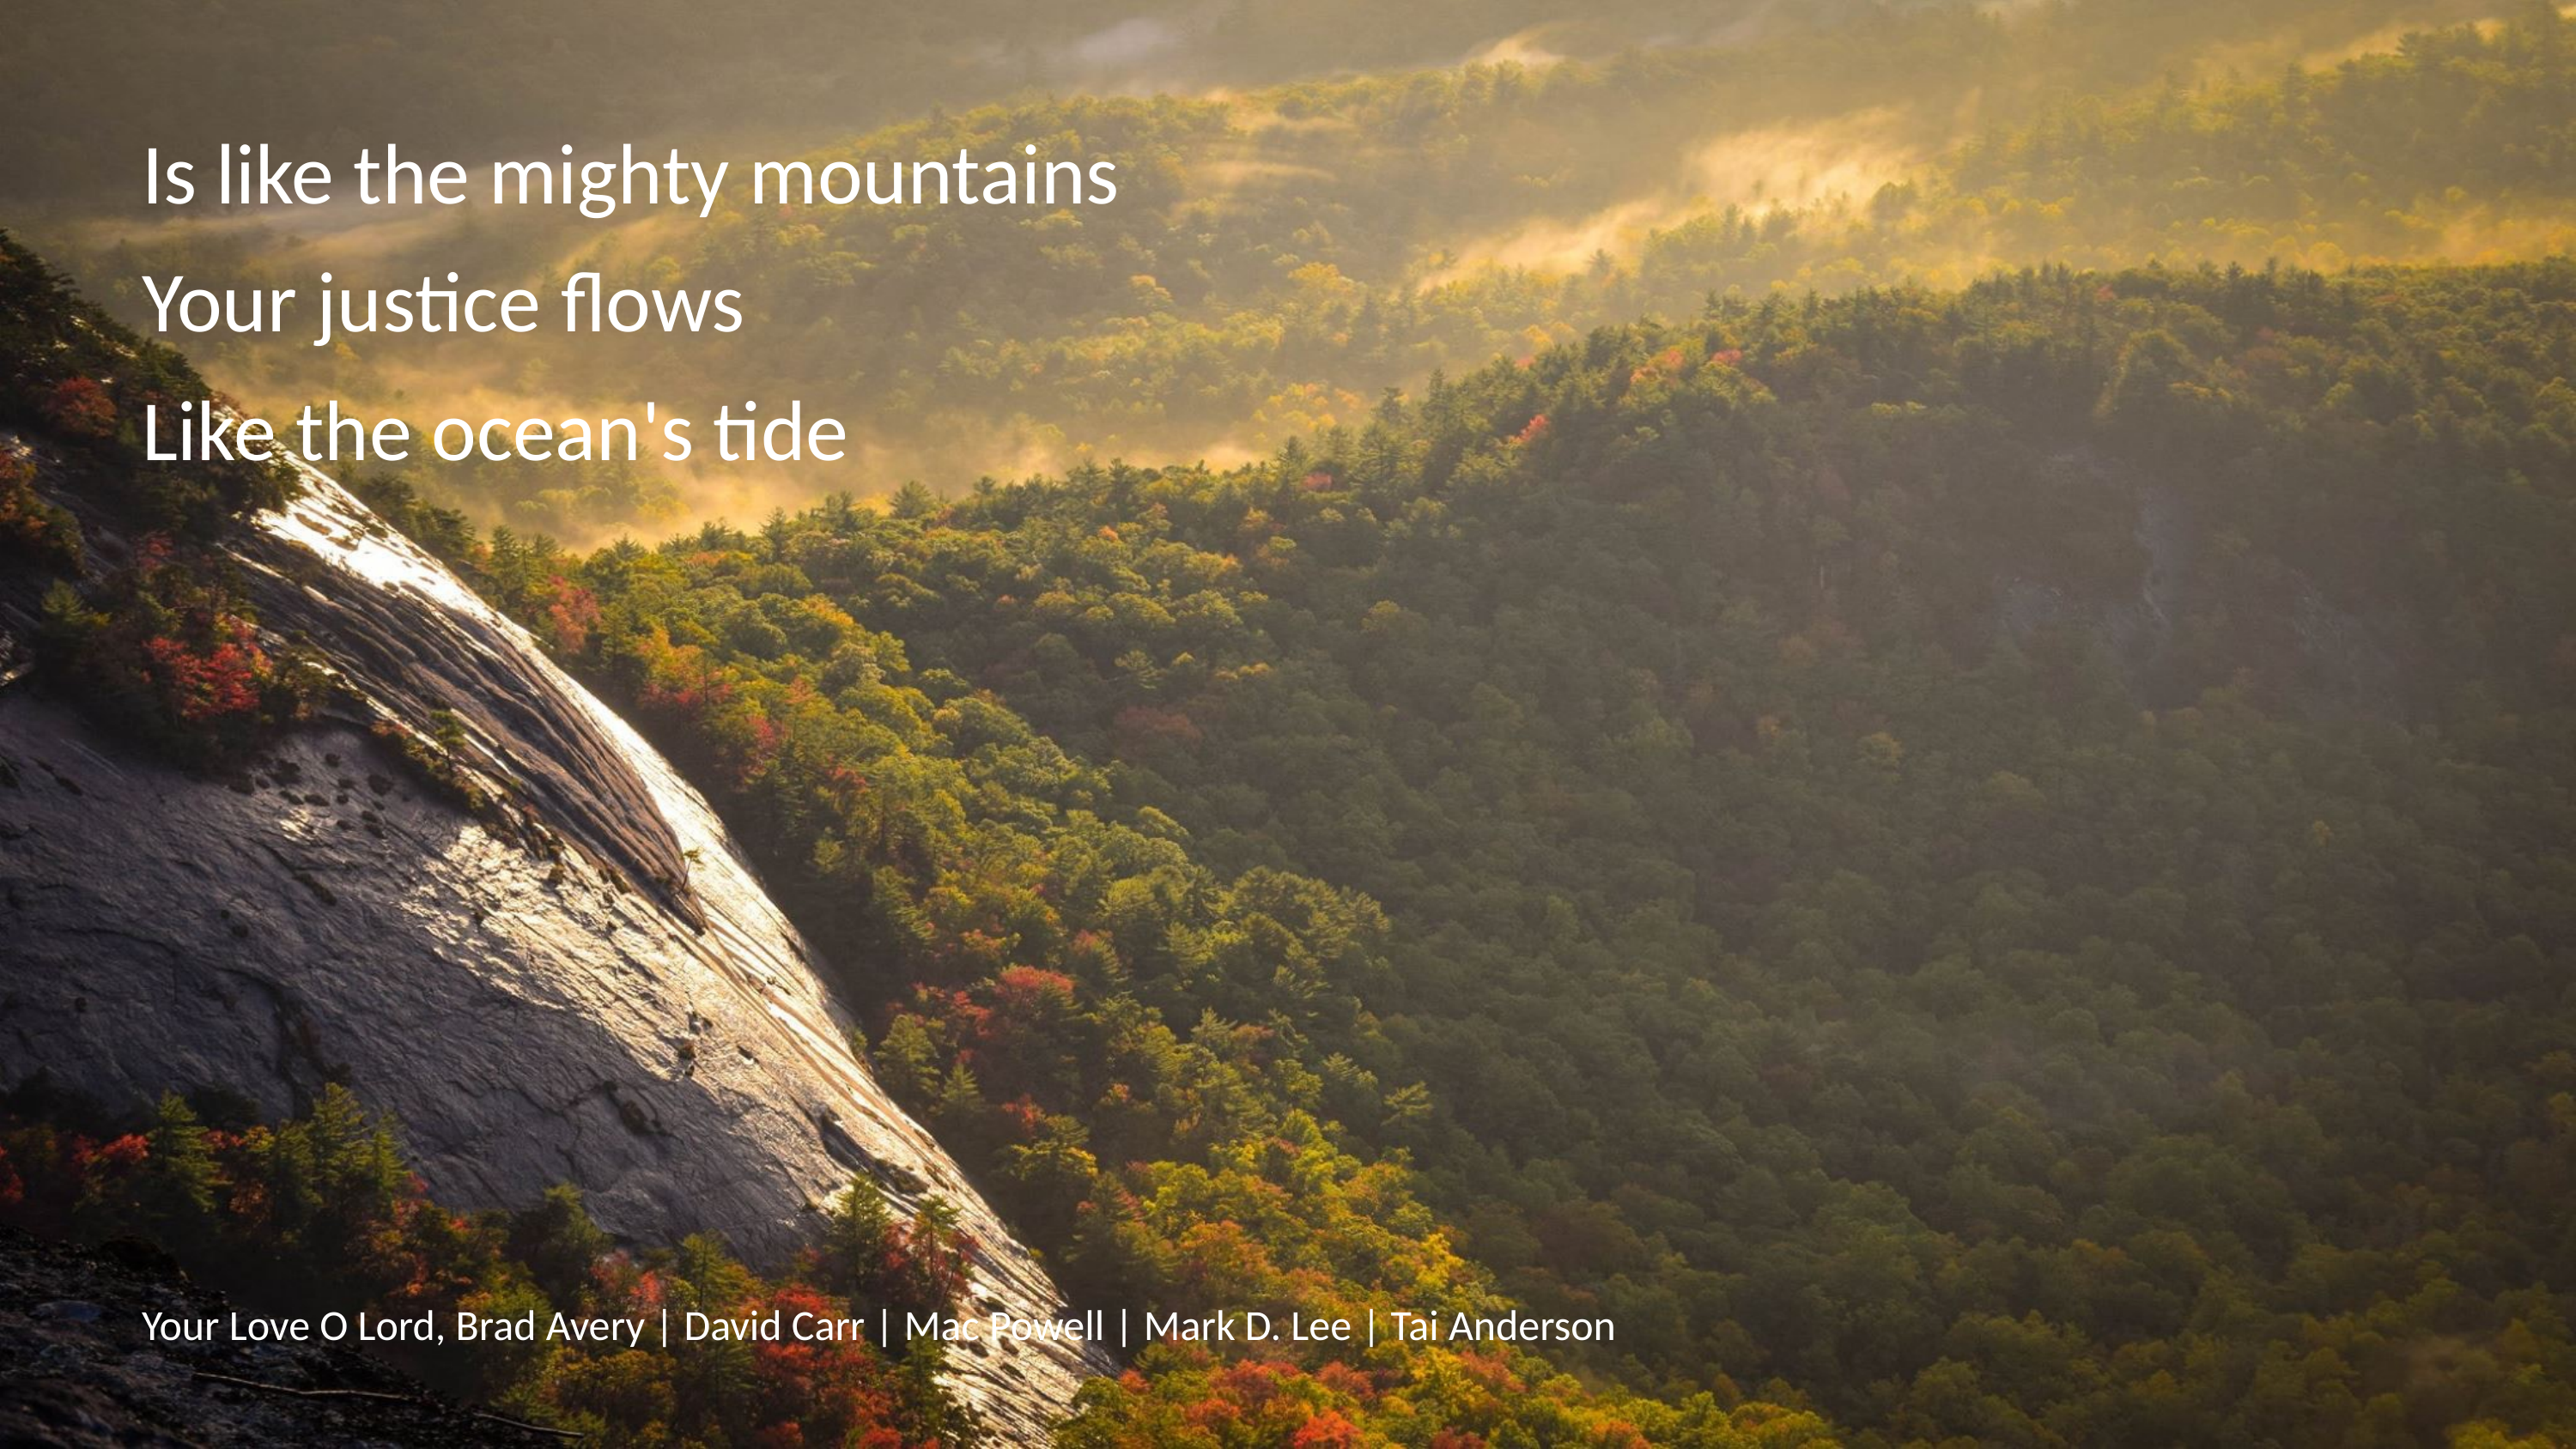

Is like the mighty mountains
Your justice flows
Like the ocean's tide

# Your Love O Lord, Brad Avery | David Carr | Mac Powell | Mark D. Lee | Tai Anderson